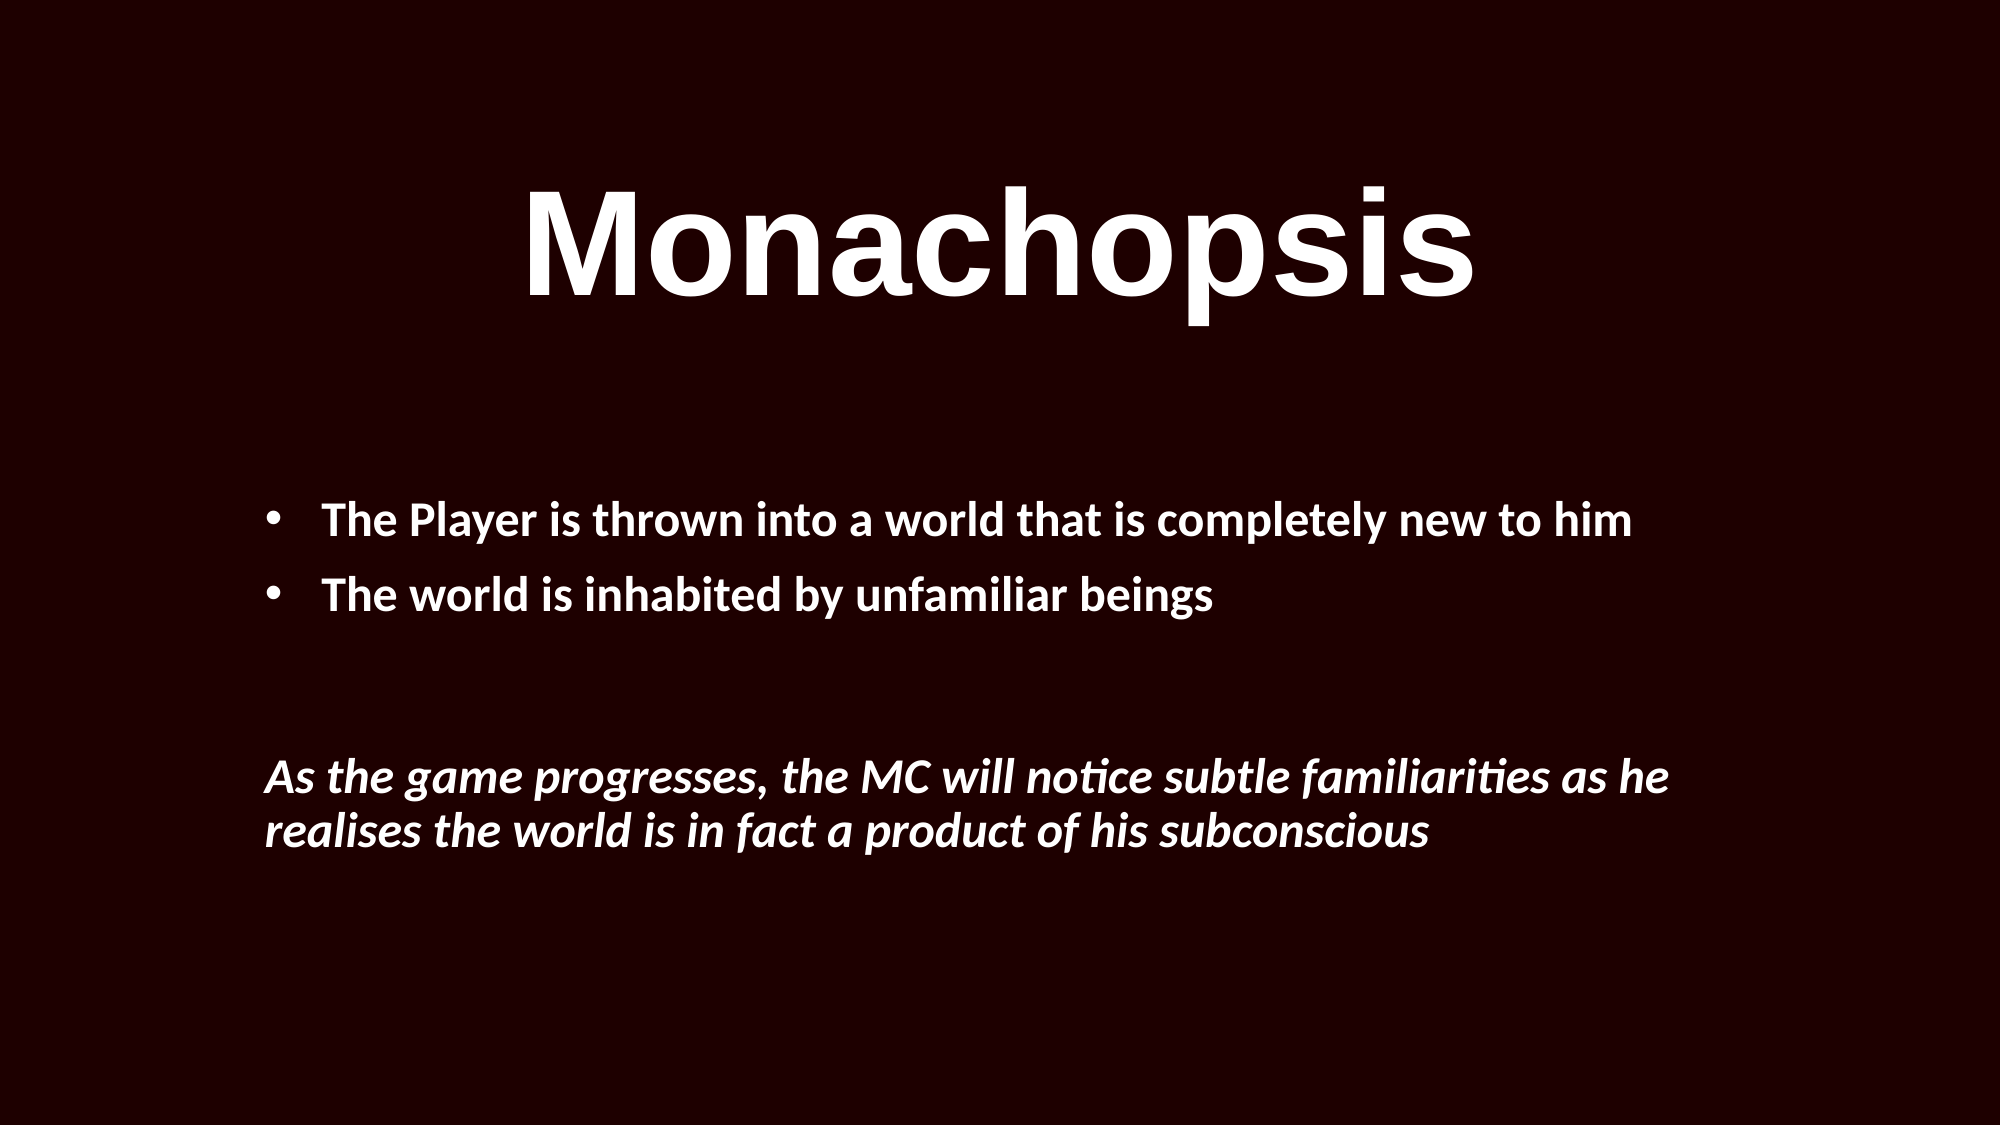

# Monachopsis
The Player is thrown into a world that is completely new to him
The world is inhabited by unfamiliar beings
As the game progresses, the MC will notice subtle familiarities as he realises the world is in fact a product of his subconscious